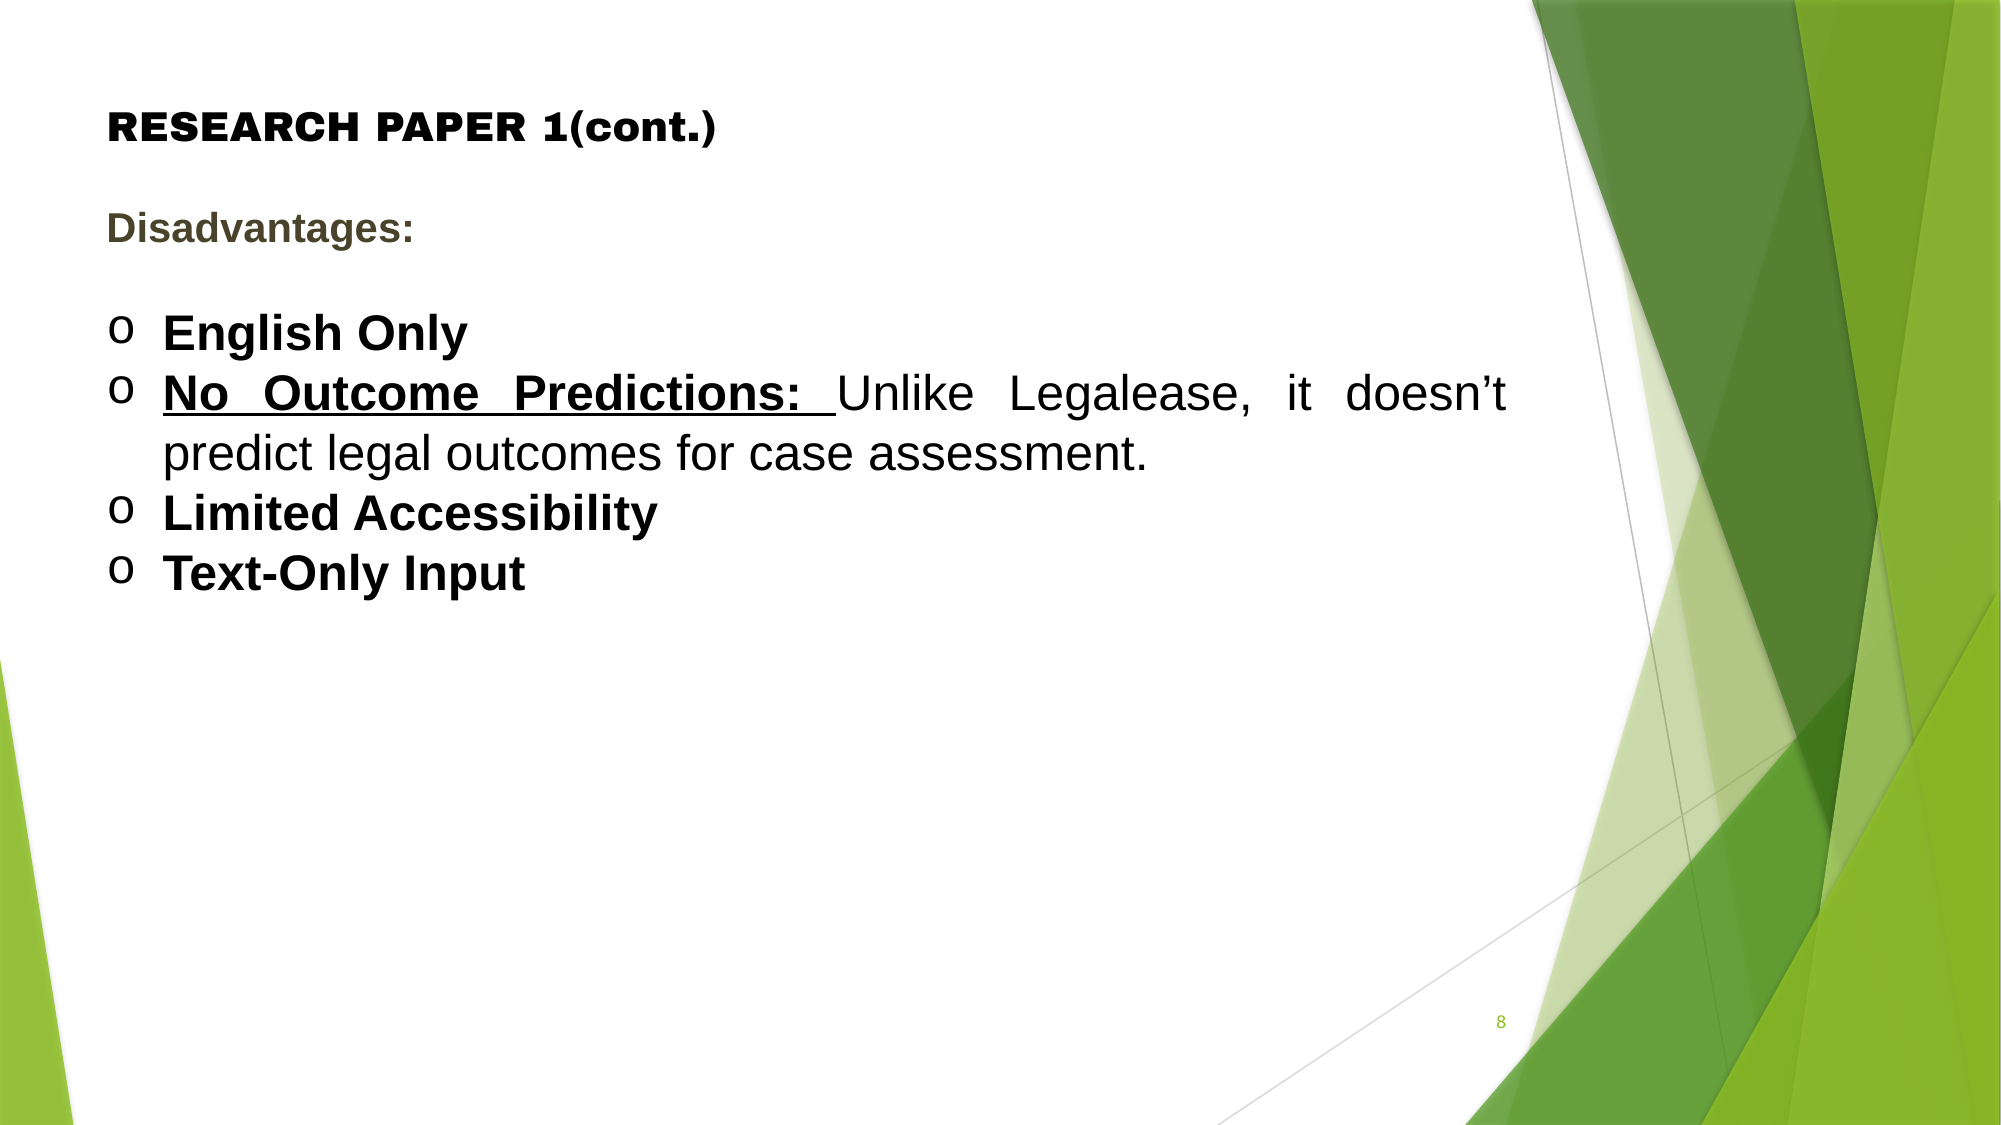

RESEARCH PAPER 1(cont.)

Disadvantages:

English Only
No Outcome Predictions: Unlike Legalease, it doesn’t predict legal outcomes for case assessment.
Limited Accessibility
Text-Only Input
8